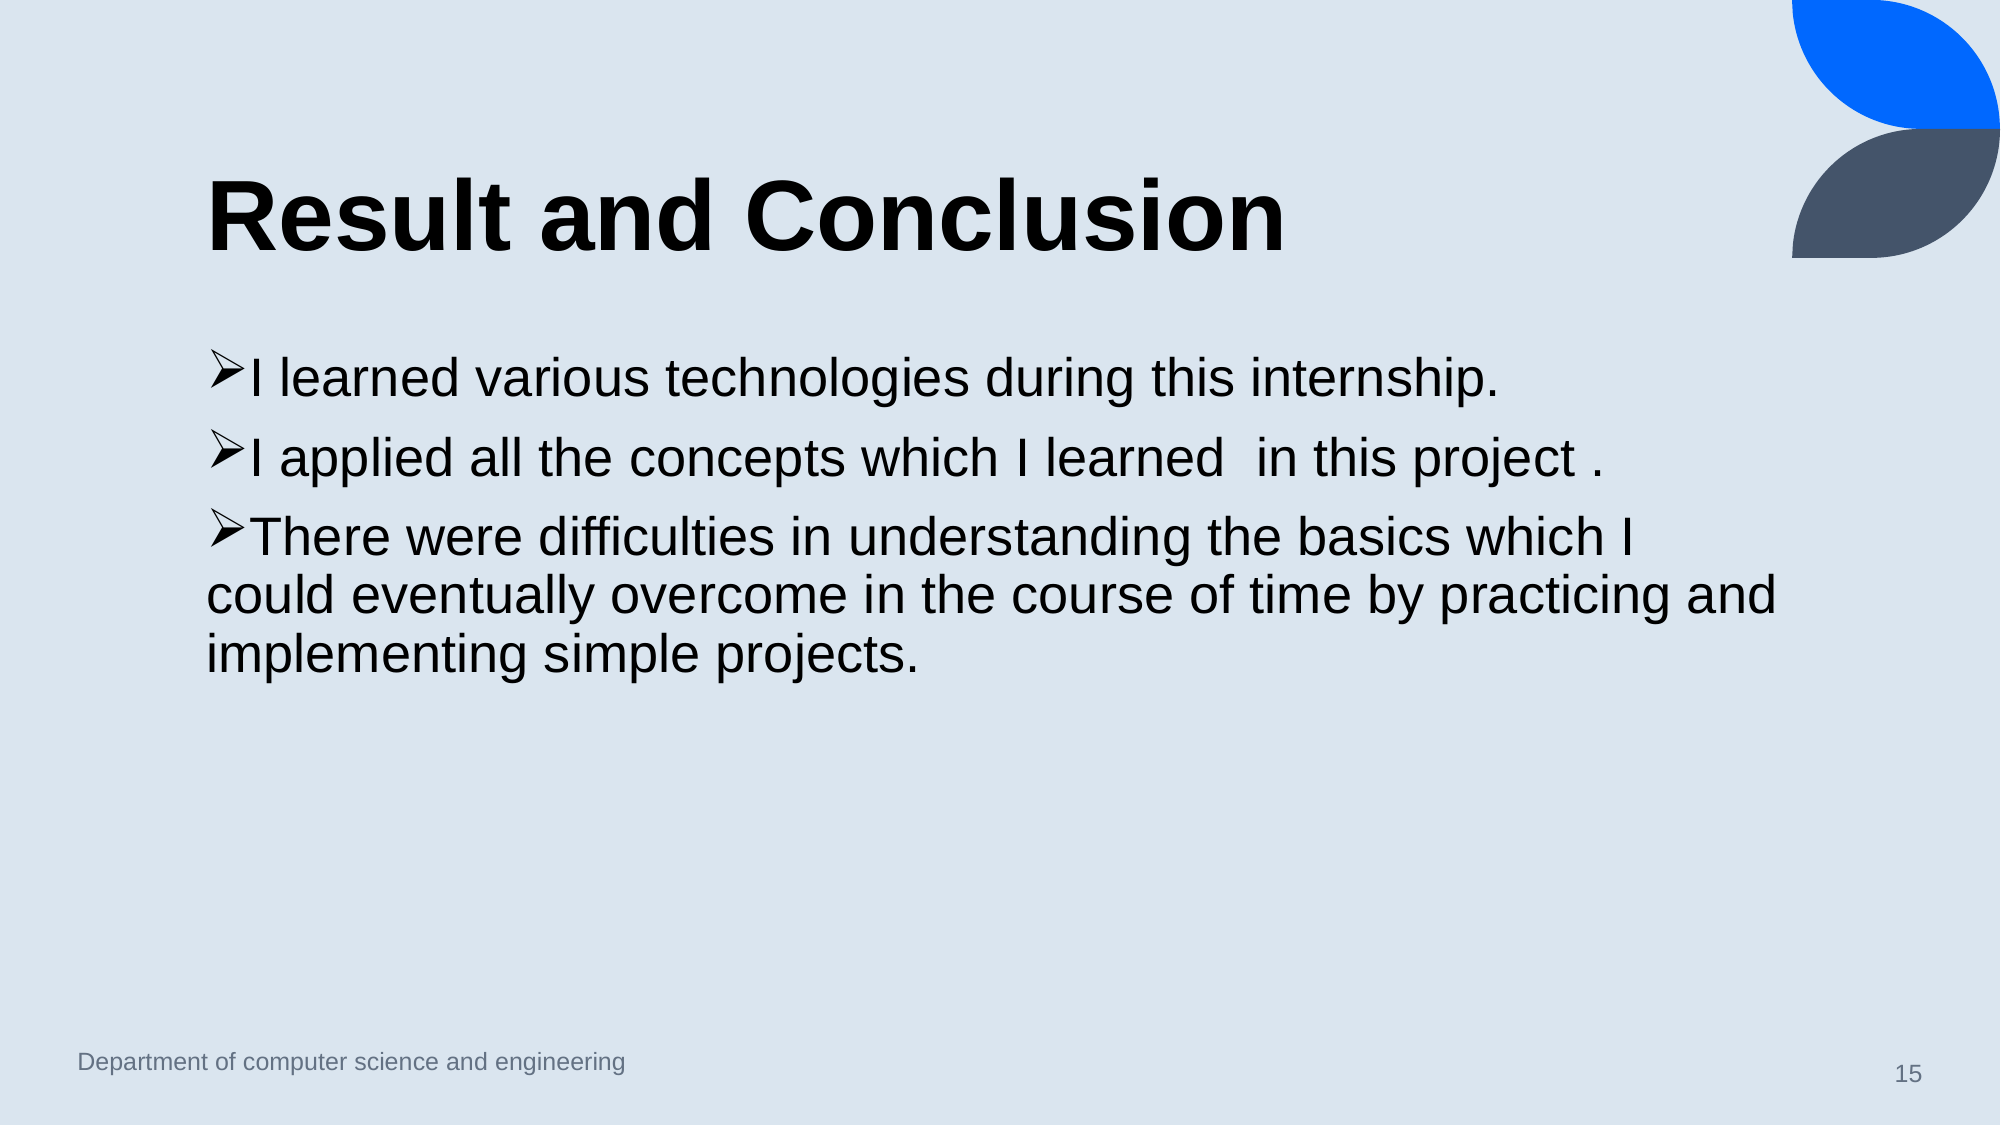

# Result and Conclusion
I learned various technologies during this internship.
I applied all the concepts which I learned  in this project .
There were difficulties in understanding the basics which I could eventually overcome in the course of time by practicing and implementing simple projects.

15
Department of computer science and engineering